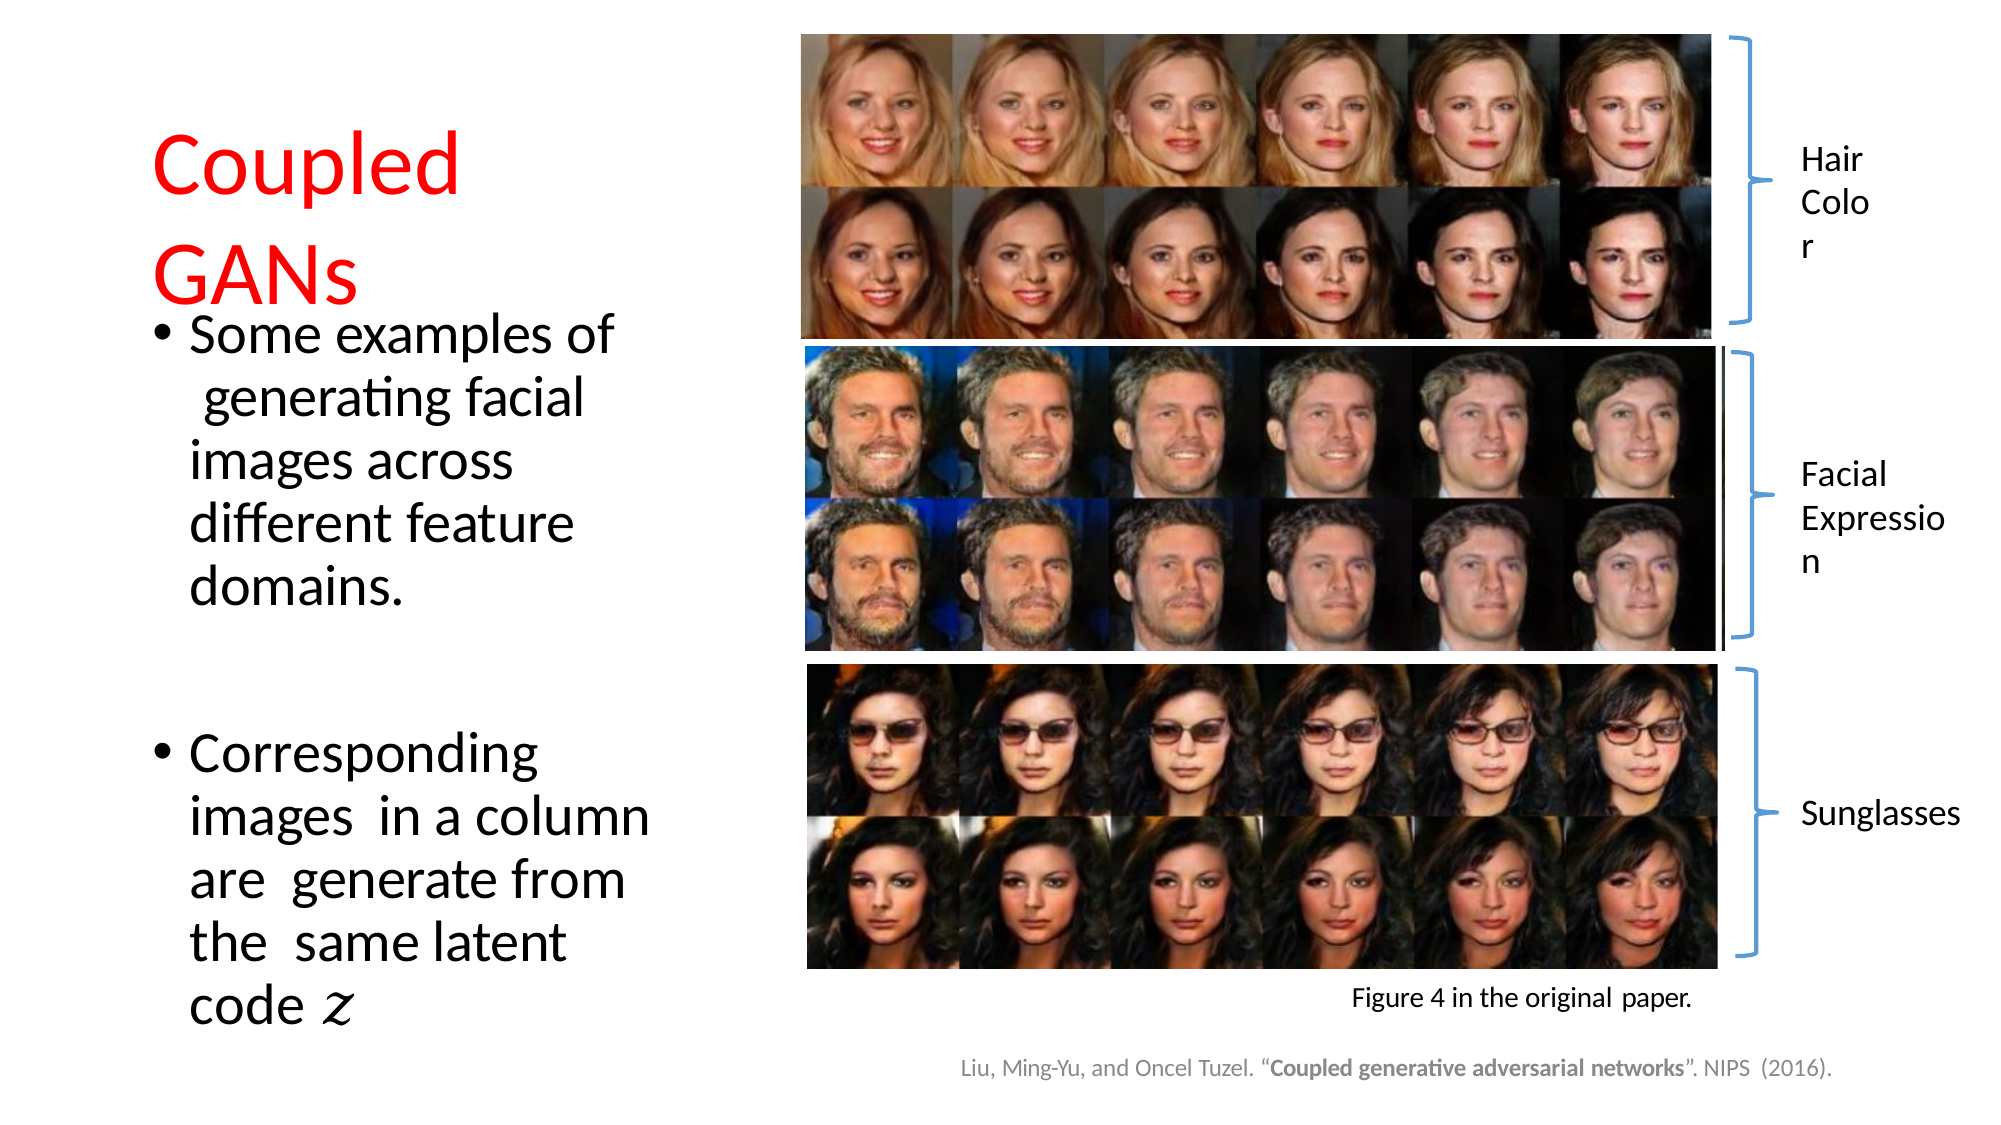

# Coupled GANs
Hair  Color
Some examples of  generating facial  images across  different feature  domains.

Facial  Expression

Corresponding images  in a column are  generate from the  same latent code 𝑧
Sunglasses
Figure 4 in the original paper.
Liu, Ming-Yu, and Oncel Tuzel. “Coupled generative adversarial networks”. NIPS (2016).